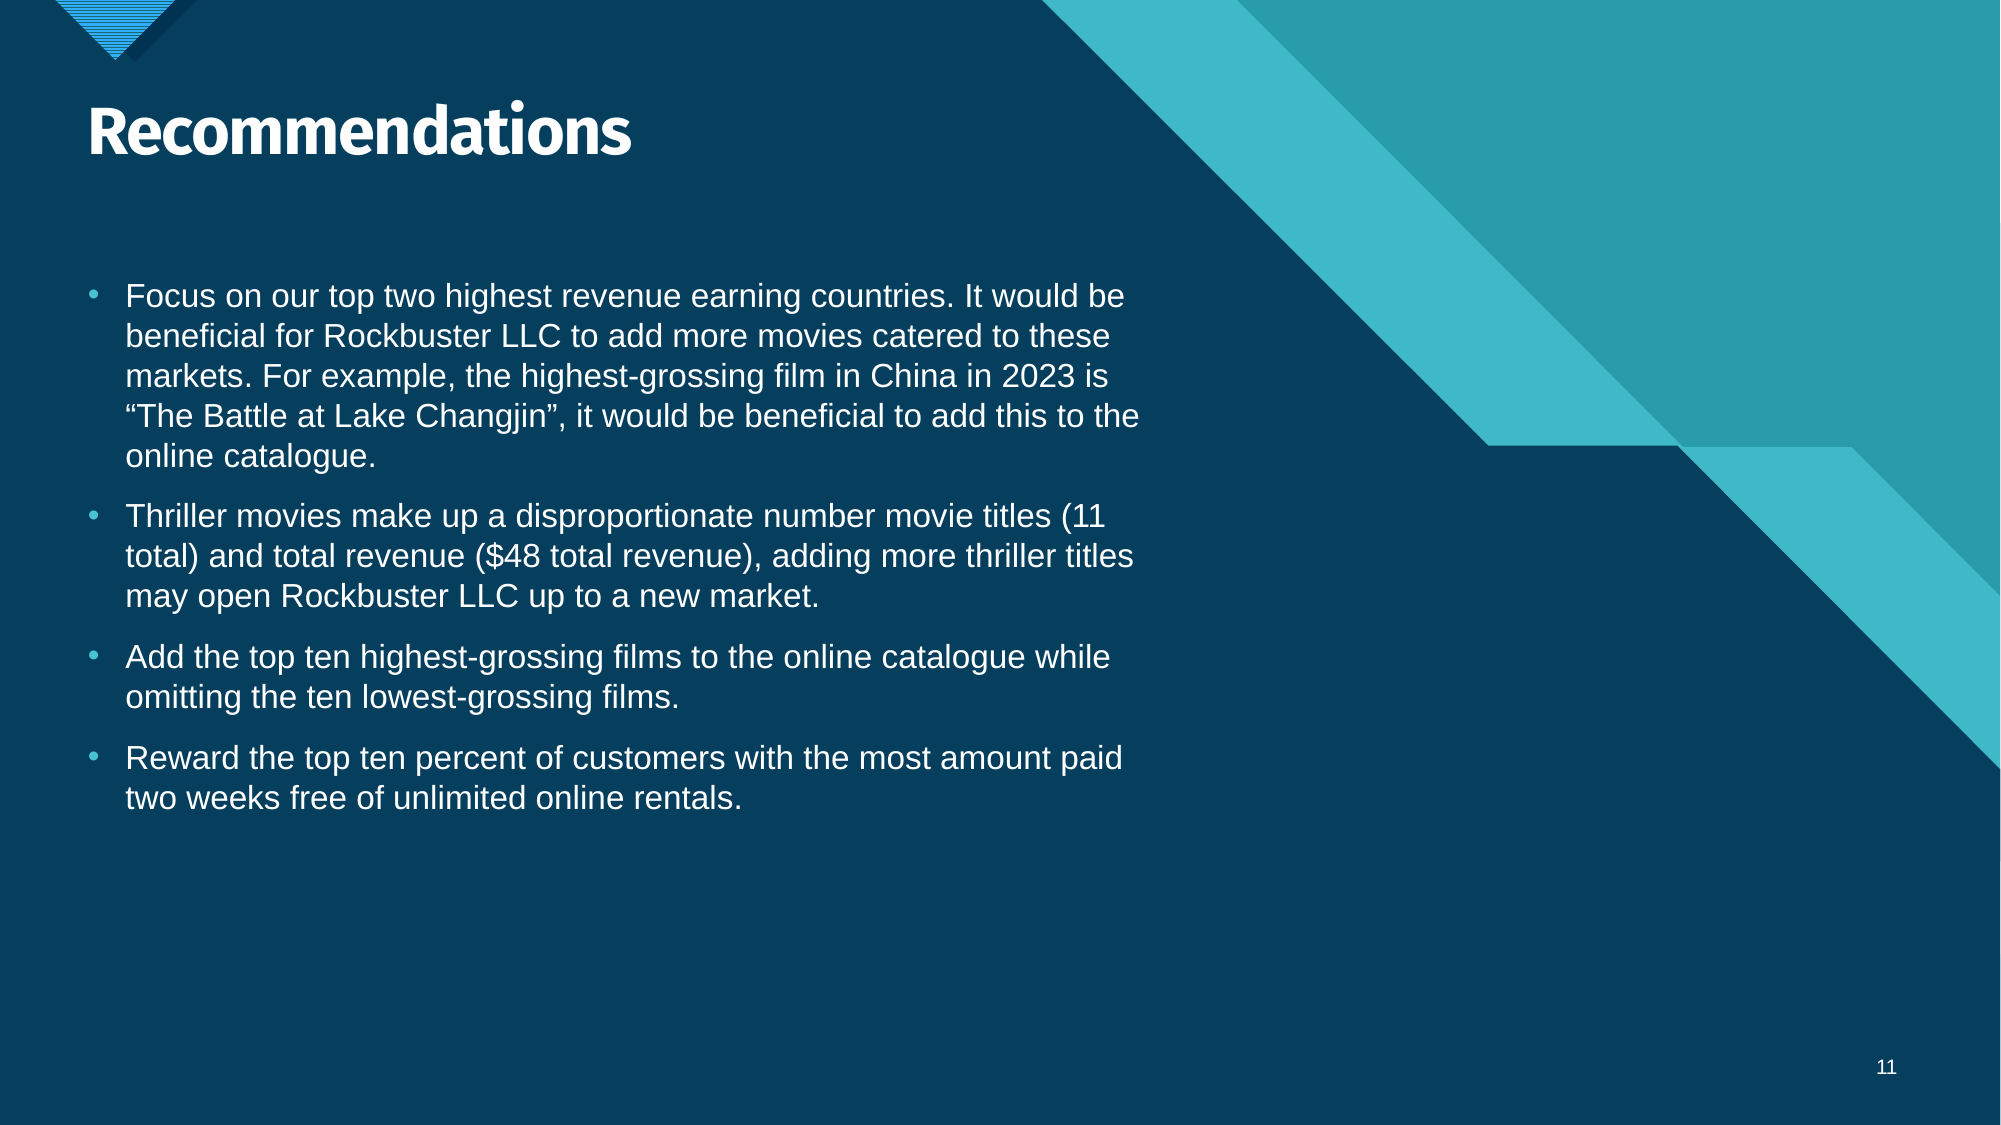

# Recommendations
Focus on our top two highest revenue earning countries. It would be beneficial for Rockbuster LLC to add more movies catered to these markets. For example, the highest-grossing film in China in 2023 is “The Battle at Lake Changjin”, it would be beneficial to add this to the online catalogue.
Thriller movies make up a disproportionate number movie titles (11 total) and total revenue ($48 total revenue), adding more thriller titles may open Rockbuster LLC up to a new market.
Add the top ten highest-grossing films to the online catalogue while omitting the ten lowest-grossing films.
Reward the top ten percent of customers with the most amount paid two weeks free of unlimited online rentals.

11